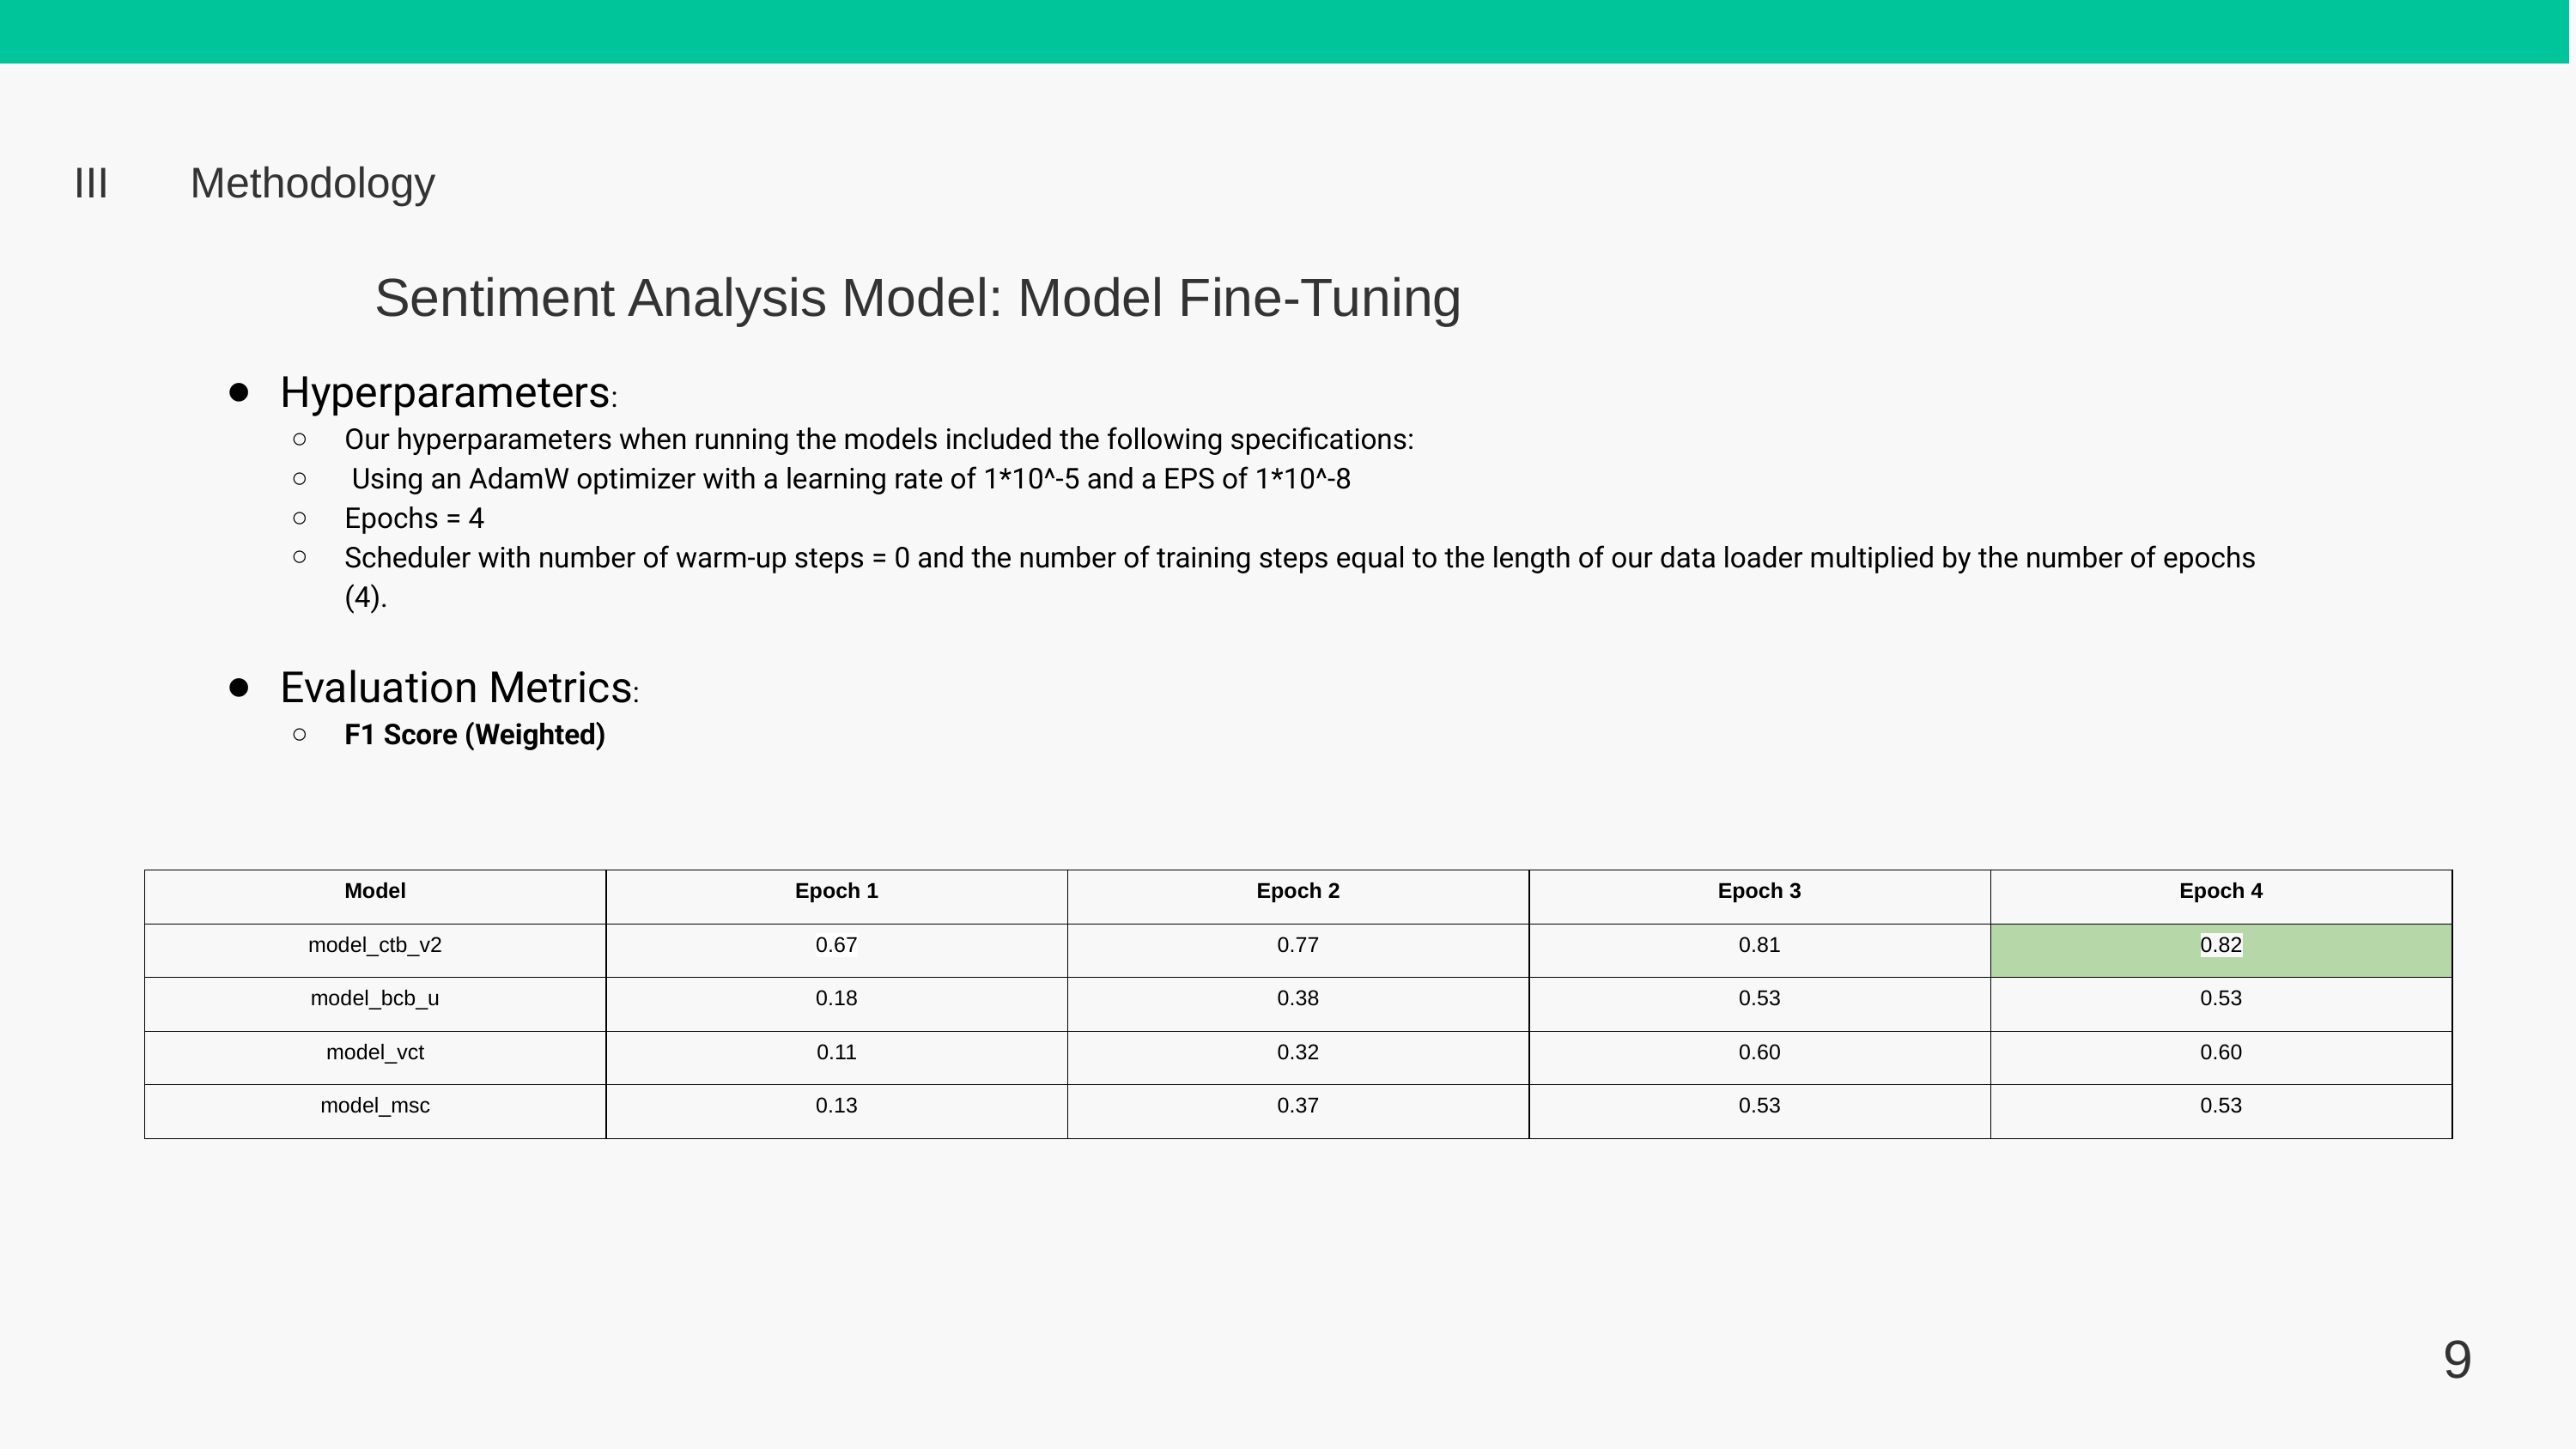

III
Methodology
Sentiment Analysis Model: Model Fine-Tuning
Hyperparameters:
Our hyperparameters when running the models included the following specifications:
 Using an AdamW optimizer with a learning rate of 1*10^-5 and a EPS of 1*10^-8
Epochs = 4
Scheduler with number of warm-up steps = 0 and the number of training steps equal to the length of our data loader multiplied by the number of epochs (4).

Evaluation Metrics:
F1 Score (Weighted)

| Model | Epoch 1 | Epoch 2 | Epoch 3 | Epoch 4 |
| --- | --- | --- | --- | --- |
| model\_ctb\_v2 | 0.67 | 0.77 | 0.81 | 0.82 |
| model\_bcb\_u | 0.18 | 0.38 | 0.53 | 0.53 |
| model\_vct | 0.11 | 0.32 | 0.60 | 0.60 |
| model\_msc | 0.13 | 0.37 | 0.53 | 0.53 |
9